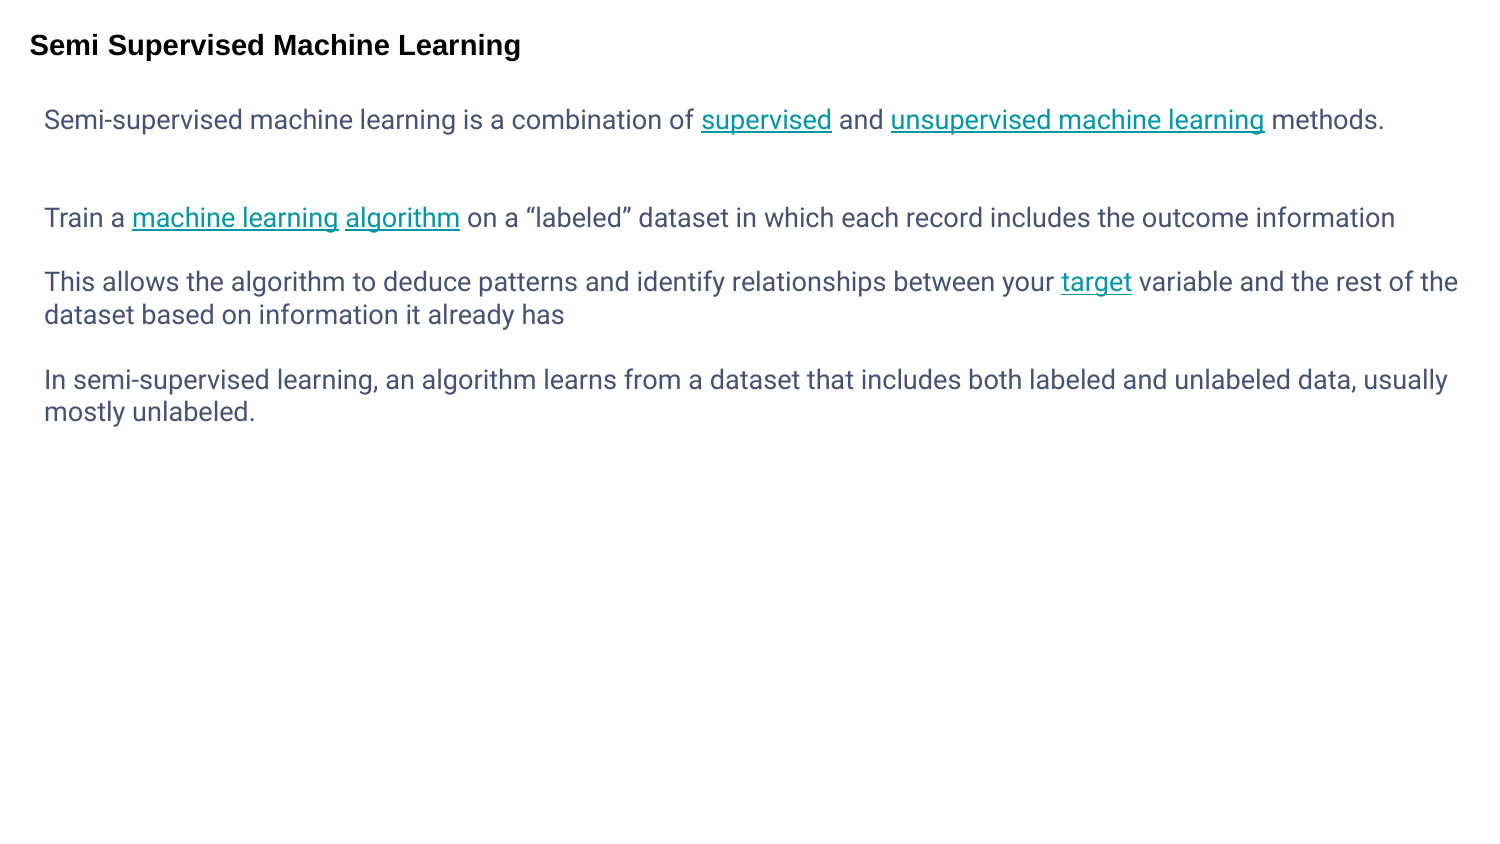

Semi Supervised Machine Learning

Semi-supervised machine learning is a combination of supervised and unsupervised machine learning methods.

Train a machine learning algorithm on a “labeled” dataset in which each record includes the outcome information

This allows the algorithm to deduce patterns and identify relationships between your target variable and the rest of the dataset based on information it already has

In semi-supervised learning, an algorithm learns from a dataset that includes both labeled and unlabeled data, usually mostly unlabeled.